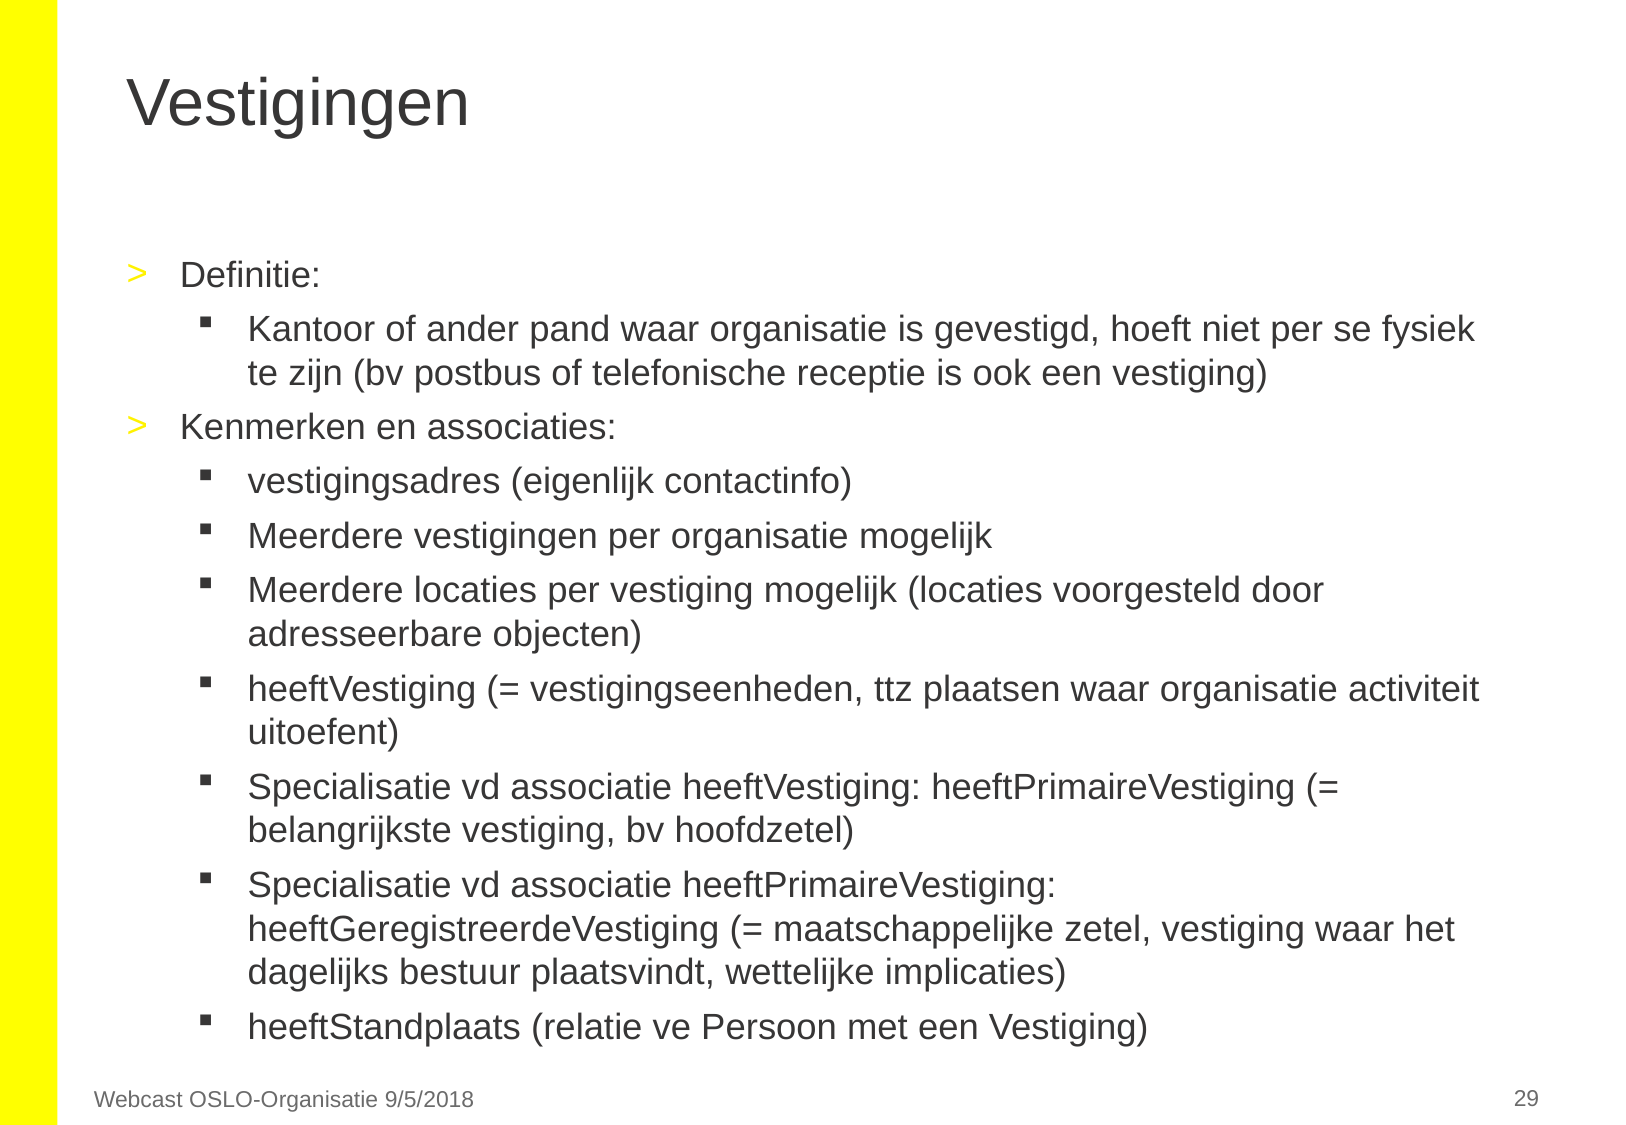

# Vestigingen
Definitie:
Kantoor of ander pand waar organisatie is gevestigd, hoeft niet per se fysiek te zijn (bv postbus of telefonische receptie is ook een vestiging)
Kenmerken en associaties:
vestigingsadres (eigenlijk contactinfo)
Meerdere vestigingen per organisatie mogelijk
Meerdere locaties per vestiging mogelijk (locaties voorgesteld door adresseerbare objecten)
heeftVestiging (= vestigingseenheden, ttz plaatsen waar organisatie activiteit uitoefent)
Specialisatie vd associatie heeftVestiging: heeftPrimaireVestiging (= belangrijkste vestiging, bv hoofdzetel)
Specialisatie vd associatie heeftPrimaireVestiging: heeftGeregistreerdeVestiging (= maatschappelijke zetel, vestiging waar het dagelijks bestuur plaatsvindt, wettelijke implicaties)
heeftStandplaats (relatie ve Persoon met een Vestiging)

29
Webcast OSLO-Organisatie 9/5/2018